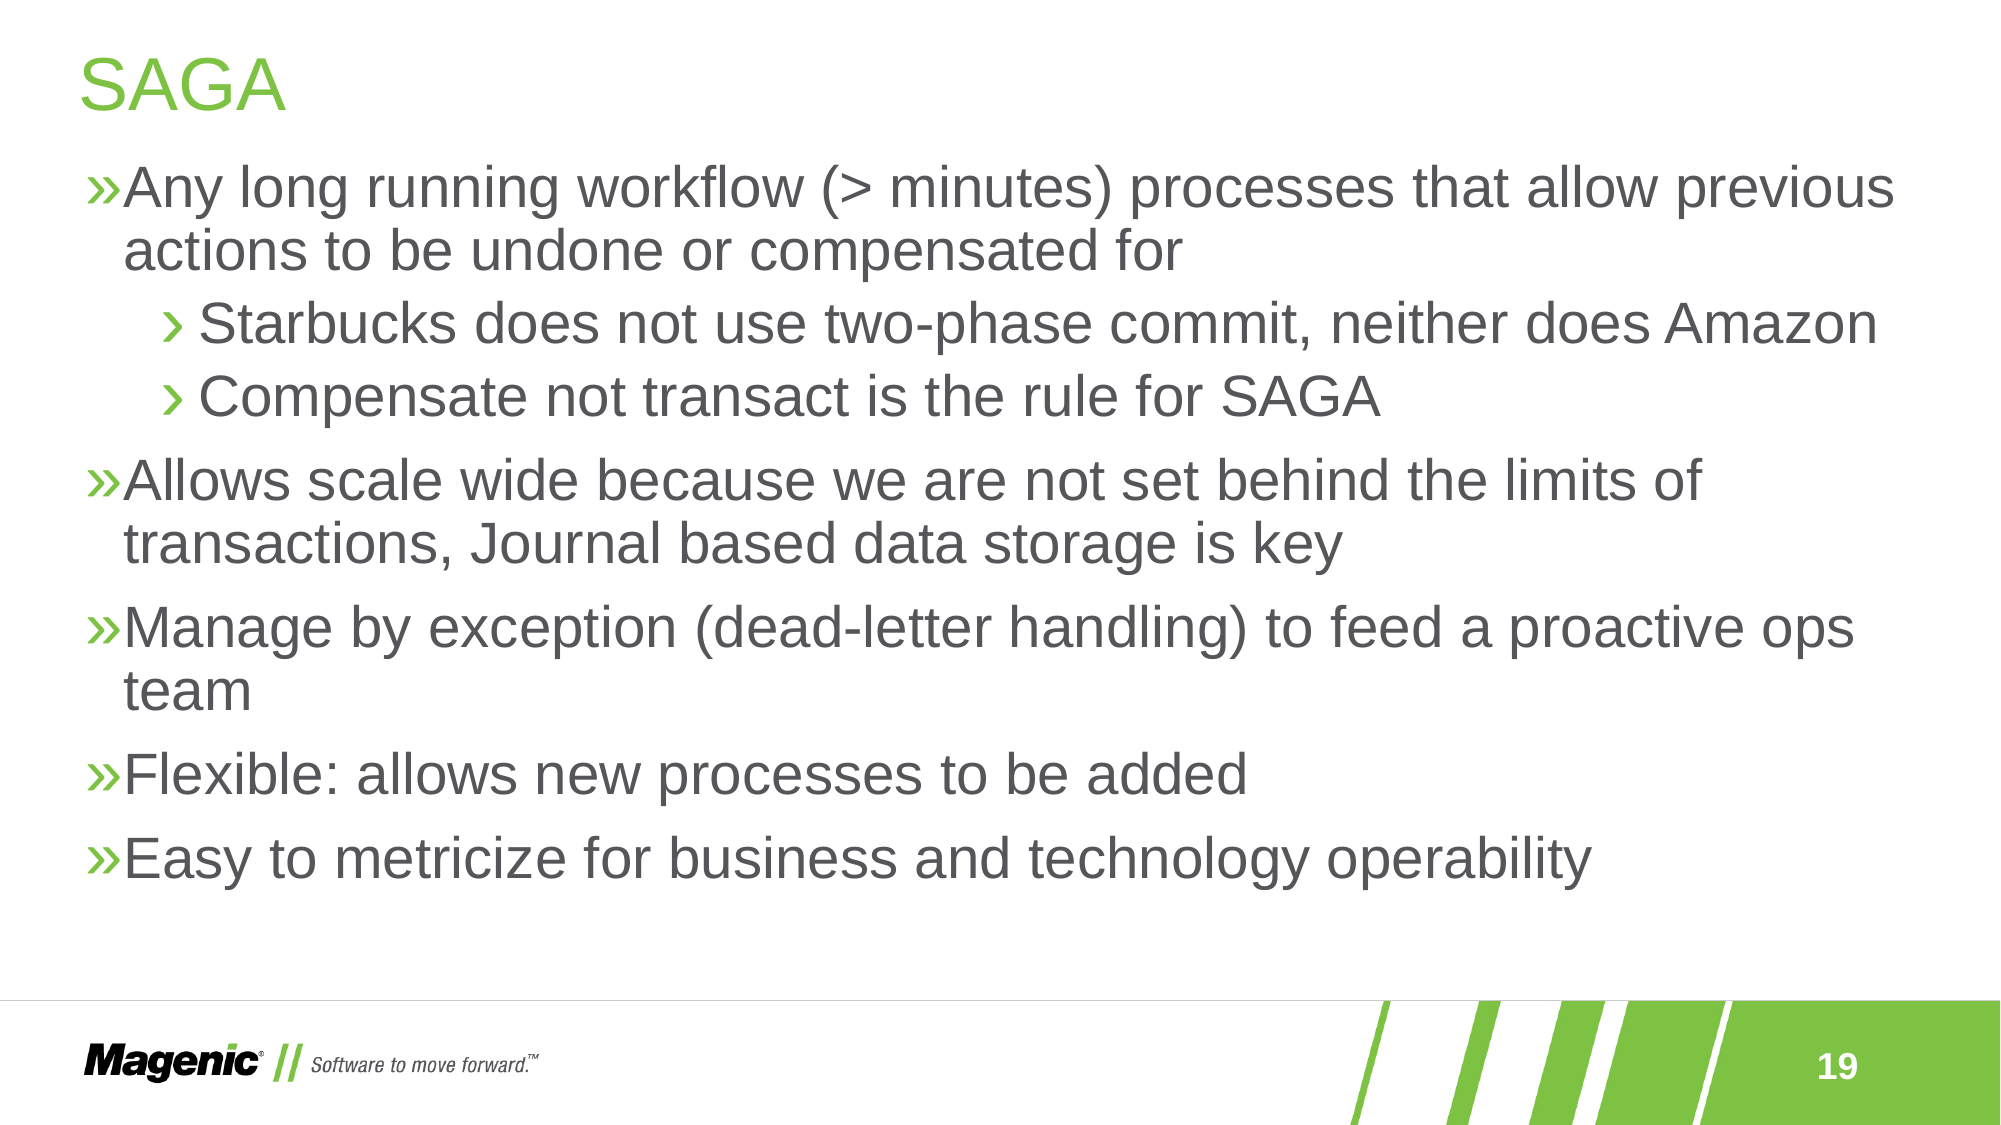

# SAGA
Any long running workflow (> minutes) processes that allow previous actions to be undone or compensated for
Starbucks does not use two-phase commit, neither does Amazon
Compensate not transact is the rule for SAGA
Allows scale wide because we are not set behind the limits of transactions, Journal based data storage is key
Manage by exception (dead-letter handling) to feed a proactive ops team
Flexible: allows new processes to be added
Easy to metricize for business and technology operability